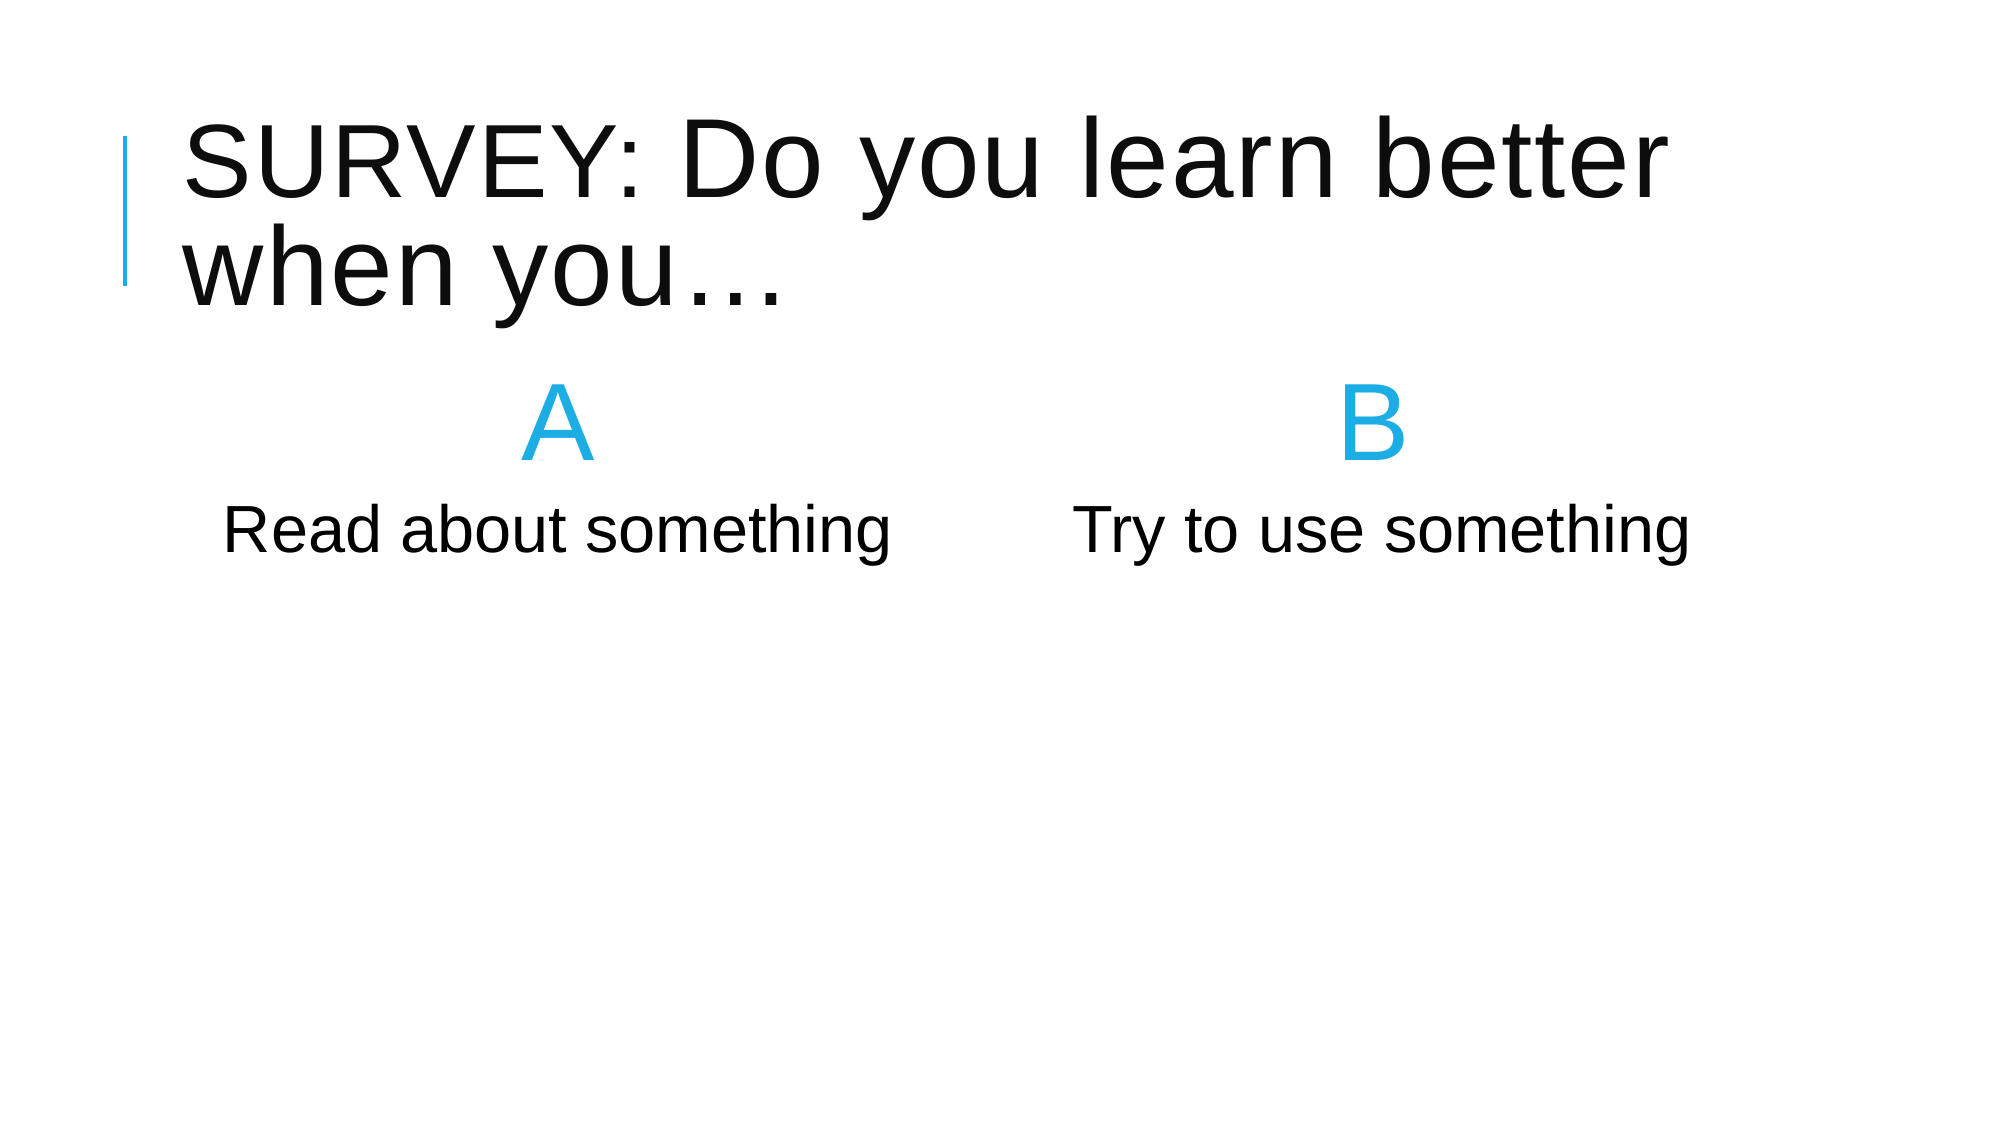

# SURVEY: Do you learn better when you…
A
B
Read about something
Try to use something